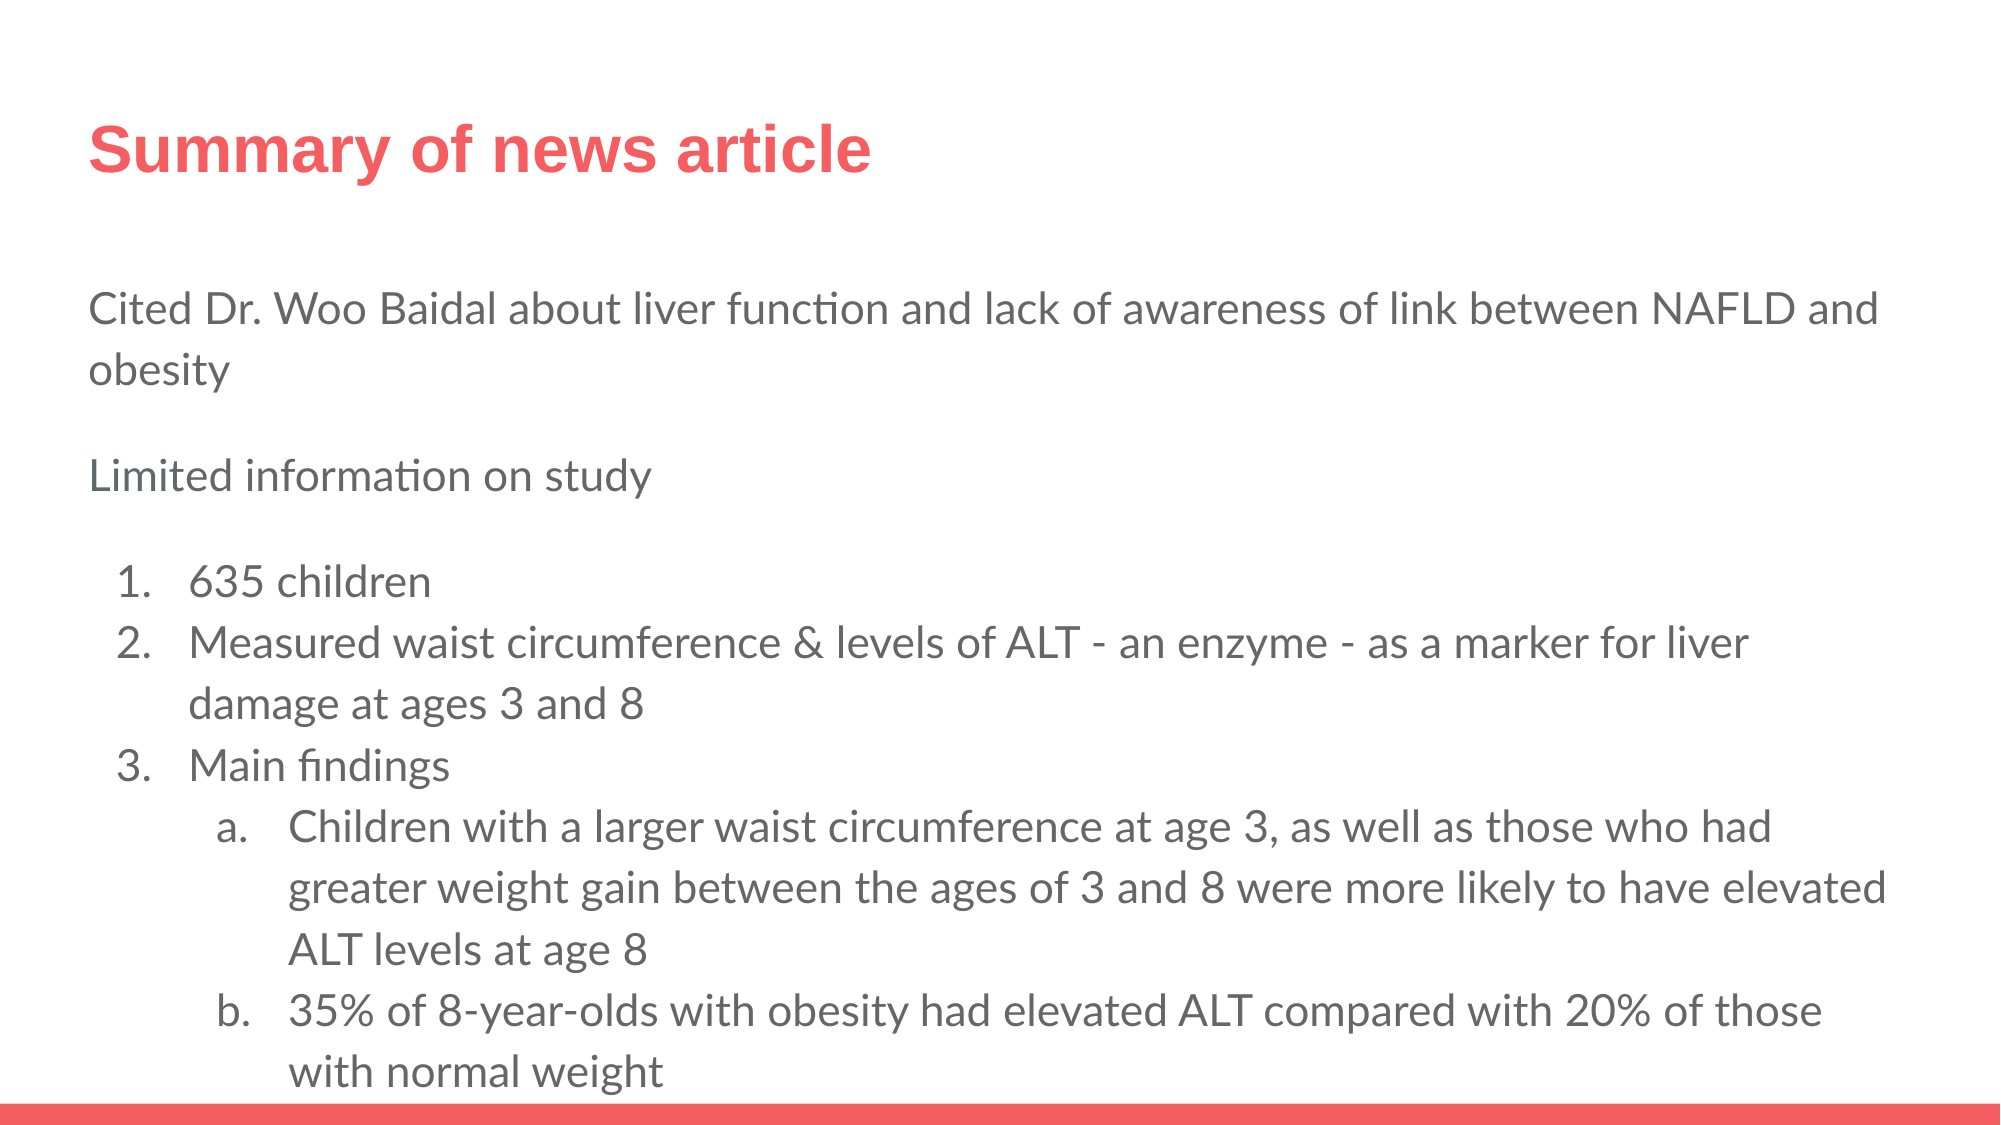

# Summary of news article
Cited Dr. Woo Baidal about liver function and lack of awareness of link between NAFLD and obesity
Limited information on study
635 children
Measured waist circumference & levels of ALT - an enzyme - as a marker for liver damage at ages 3 and 8
Main findings
Children with a larger waist circumference at age 3, as well as those who had greater weight gain between the ages of 3 and 8 were more likely to have elevated ALT levels at age 8
35% of 8-year-olds with obesity had elevated ALT compared with 20% of those with normal weight